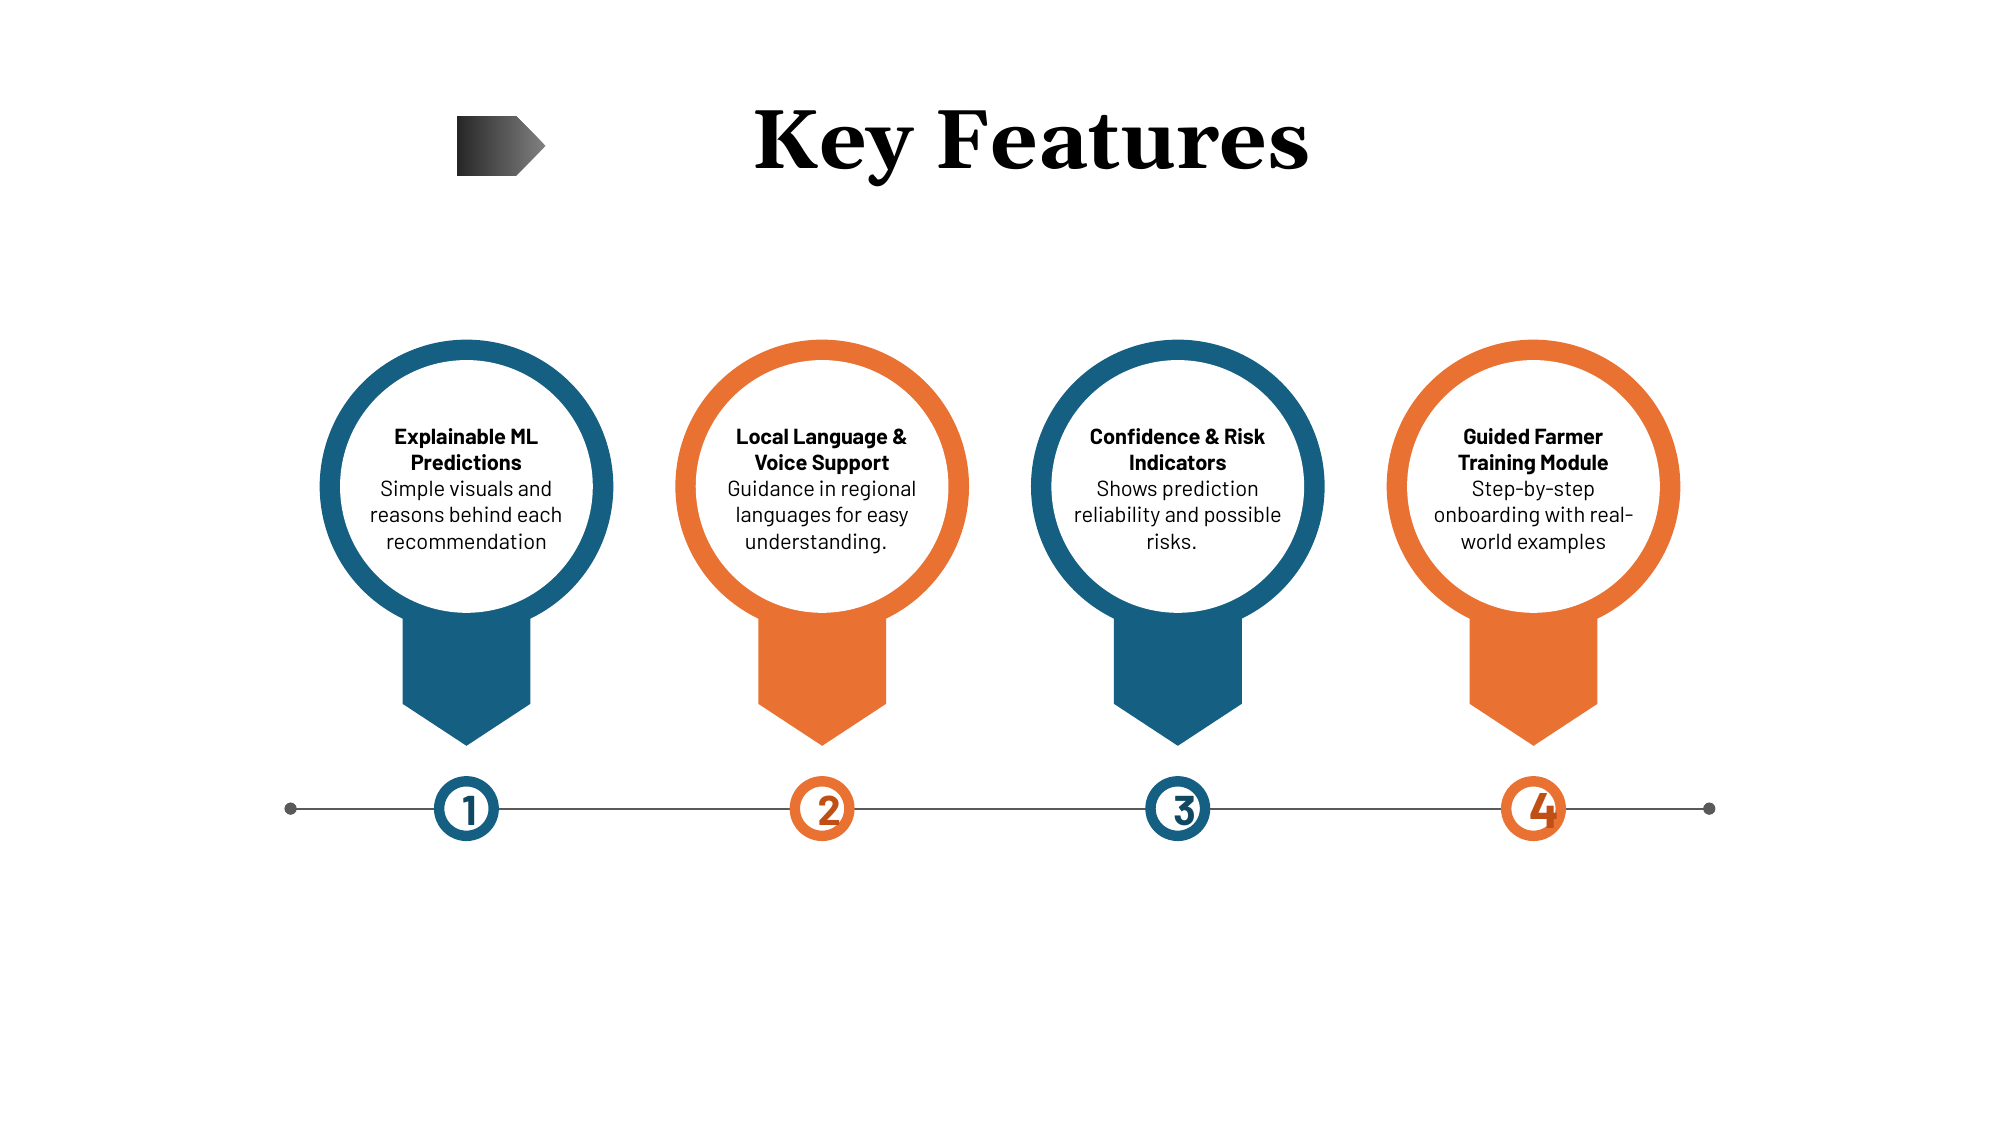

Key Features

Explainable ML Predictions
Simple visuals and reasons behind each recommendation

1

Local Language & Voice Support
Guidance in regional languages for easy understanding.

2

Confidence & Risk Indicators
Shows prediction reliability and possible risks.

3

Guided Farmer Training Module
Step-by-step onboarding with real-world examples

4